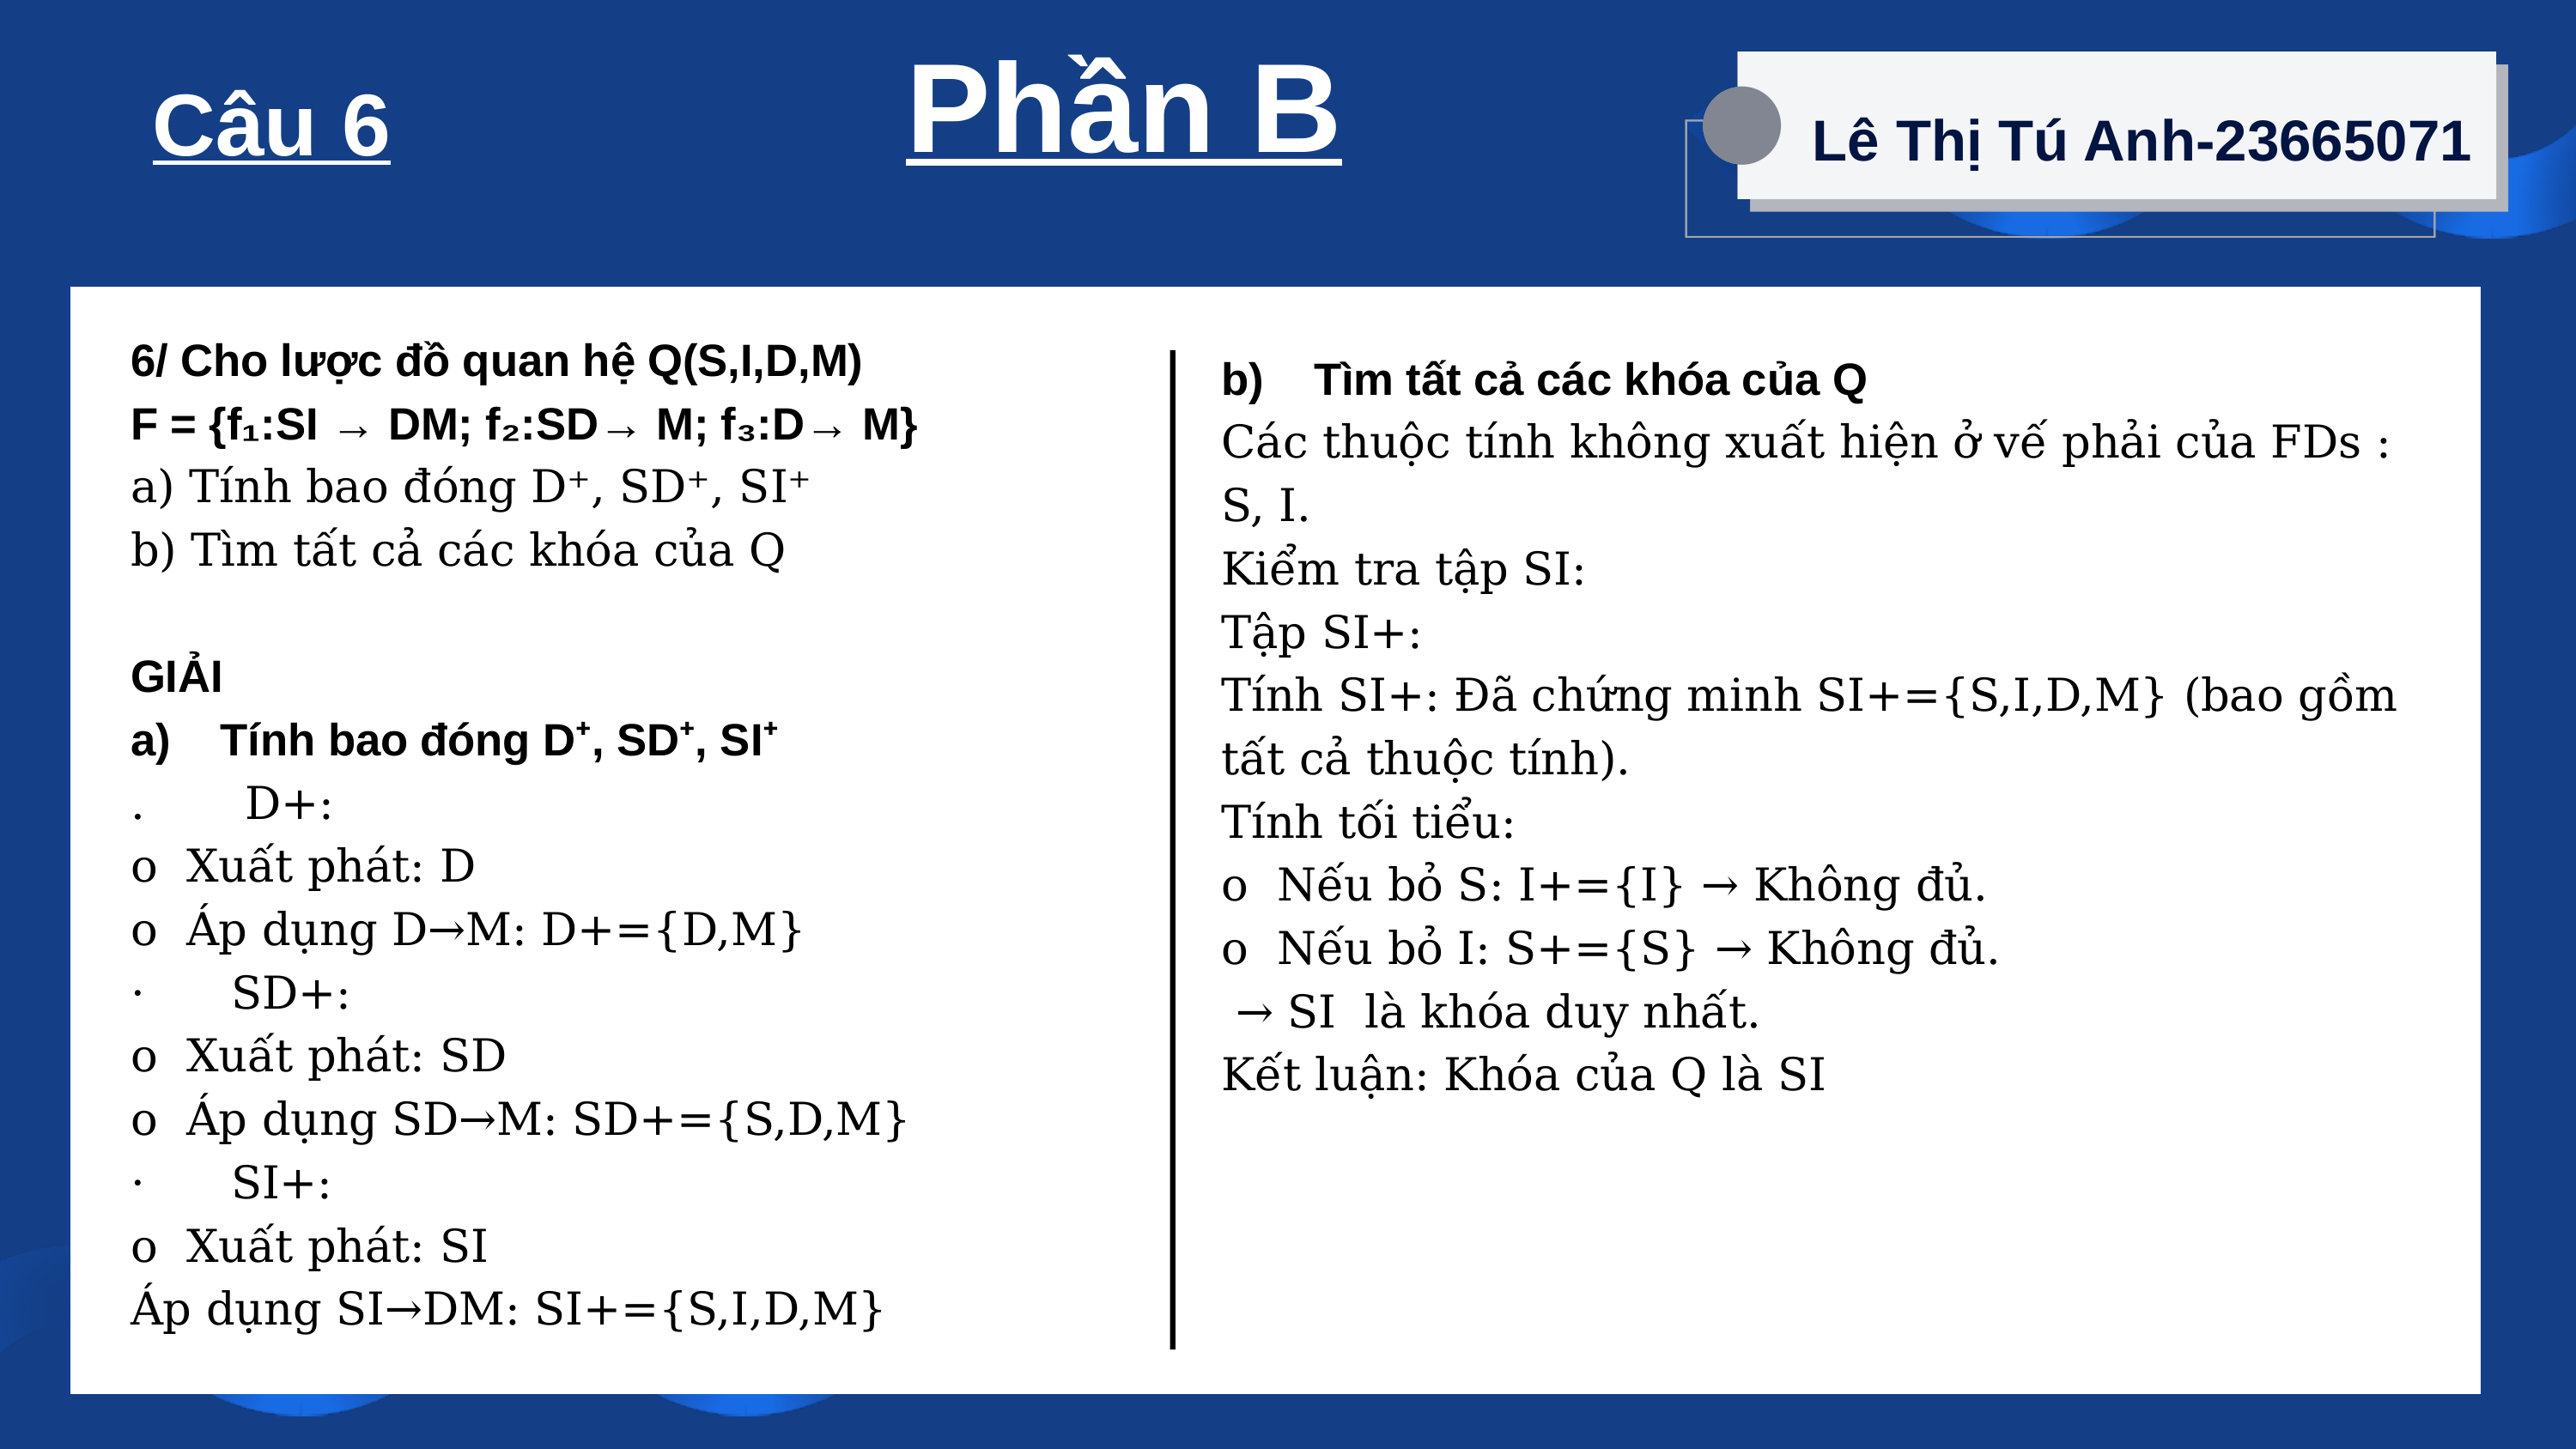

Phần B
Câu 6

Lê Thị Tú Anh-23665071

6/ Cho lược đồ quan hệ Q(S,I,D,M)
F = {f₁:SI → DM; f₂:SD→ M; f₃:D→ M}
a) Tính bao đóng D⁺, SD⁺, SI⁺
b) Tìm tất cả các khóa của Q

GIẢI
a)    Tính bao đóng D⁺, SD⁺, SI⁺
.       D+:
o  Xuất phát: D
o  Áp dụng D→M: D+={D,M}
·      SD+:
o  Xuất phát: SD
o  Áp dụng SD→M: SD+={S,D,M}
·      SI+:
o  Xuất phát: SI
Áp dụng SI→DM: SI+={S,I,D,M}

b)    Tìm tất cả các khóa của Q
Các thuộc tính không xuất hiện ở vế phải của FDs : S, I.
Kiểm tra tập SI:
Tập SI+:
Tính SI+: Đã chứng minh SI+={S,I,D,M} (bao gồm tất cả thuộc tính).
Tính tối tiểu:
o  Nếu bỏ S: I+={I} → Không đủ.
o  Nếu bỏ I: S+={S} → Không đủ.
 → SI  là khóa duy nhất.
Kết luận: Khóa của Q là SI